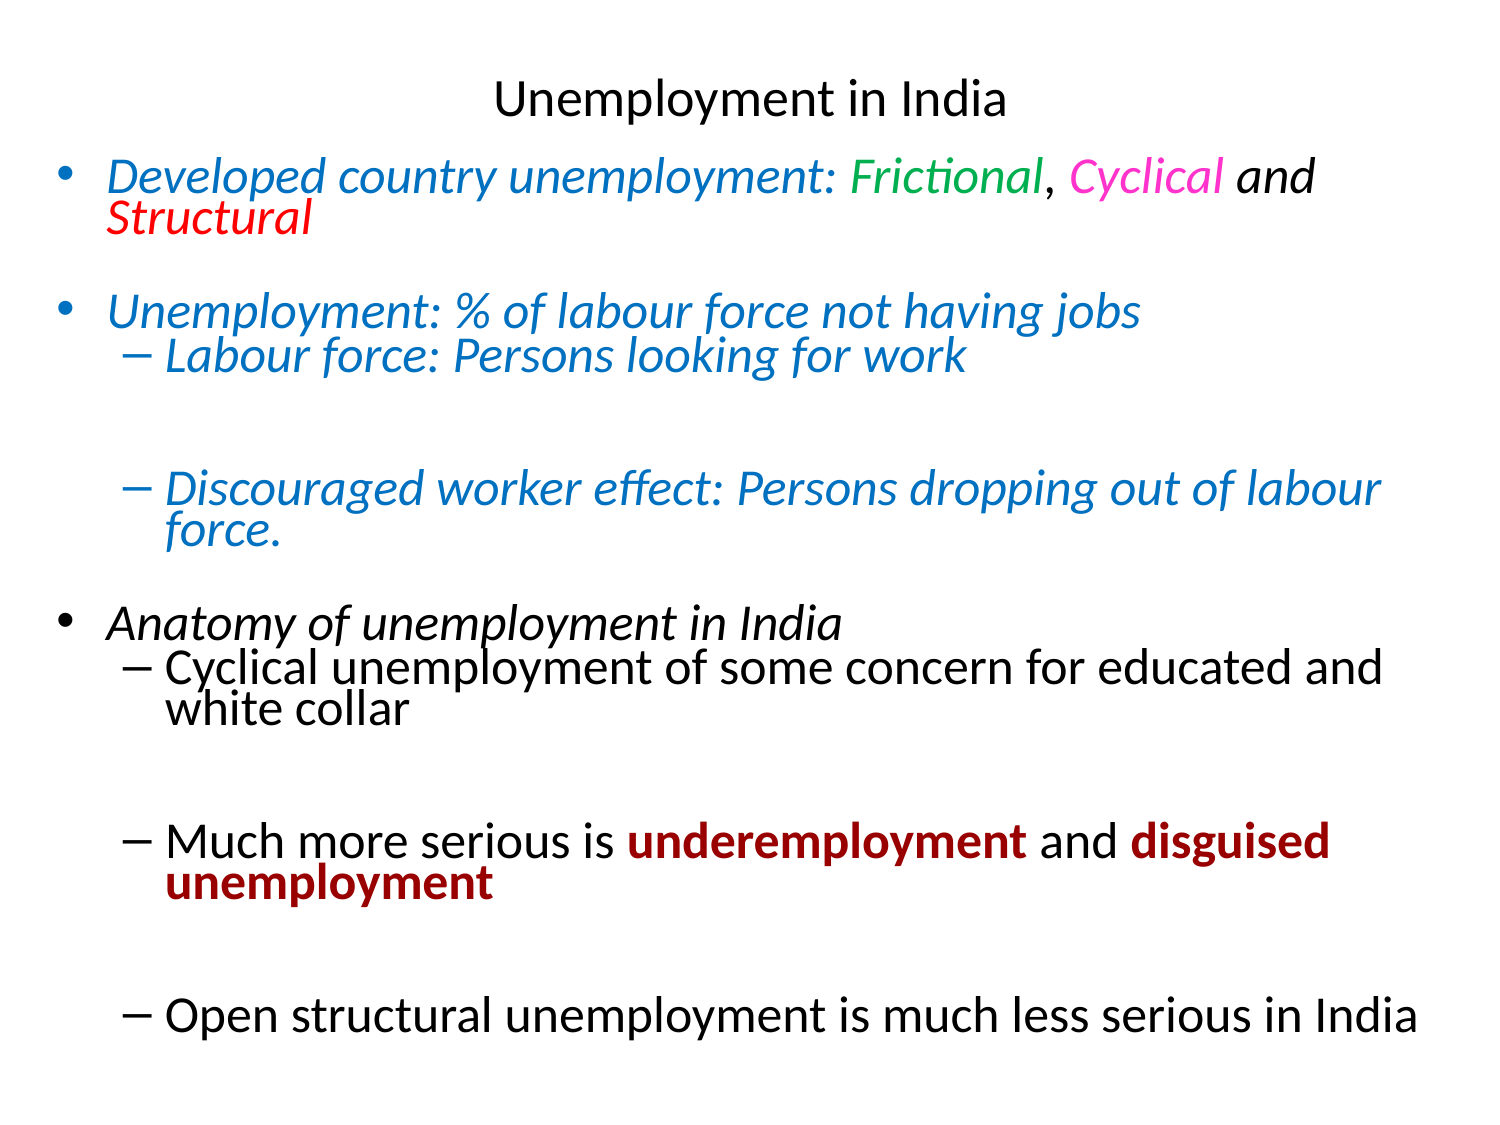

# Unemployment in India
Developed country unemployment: Frictional, Cyclical and Structural

Unemployment: % of labour force not having jobs
Labour force: Persons looking for work

Discouraged worker effect: Persons dropping out of labour force.

Anatomy of unemployment in India
Cyclical unemployment of some concern for educated and white collar

Much more serious is underemployment and disguised unemployment

Open structural unemployment is much less serious in India